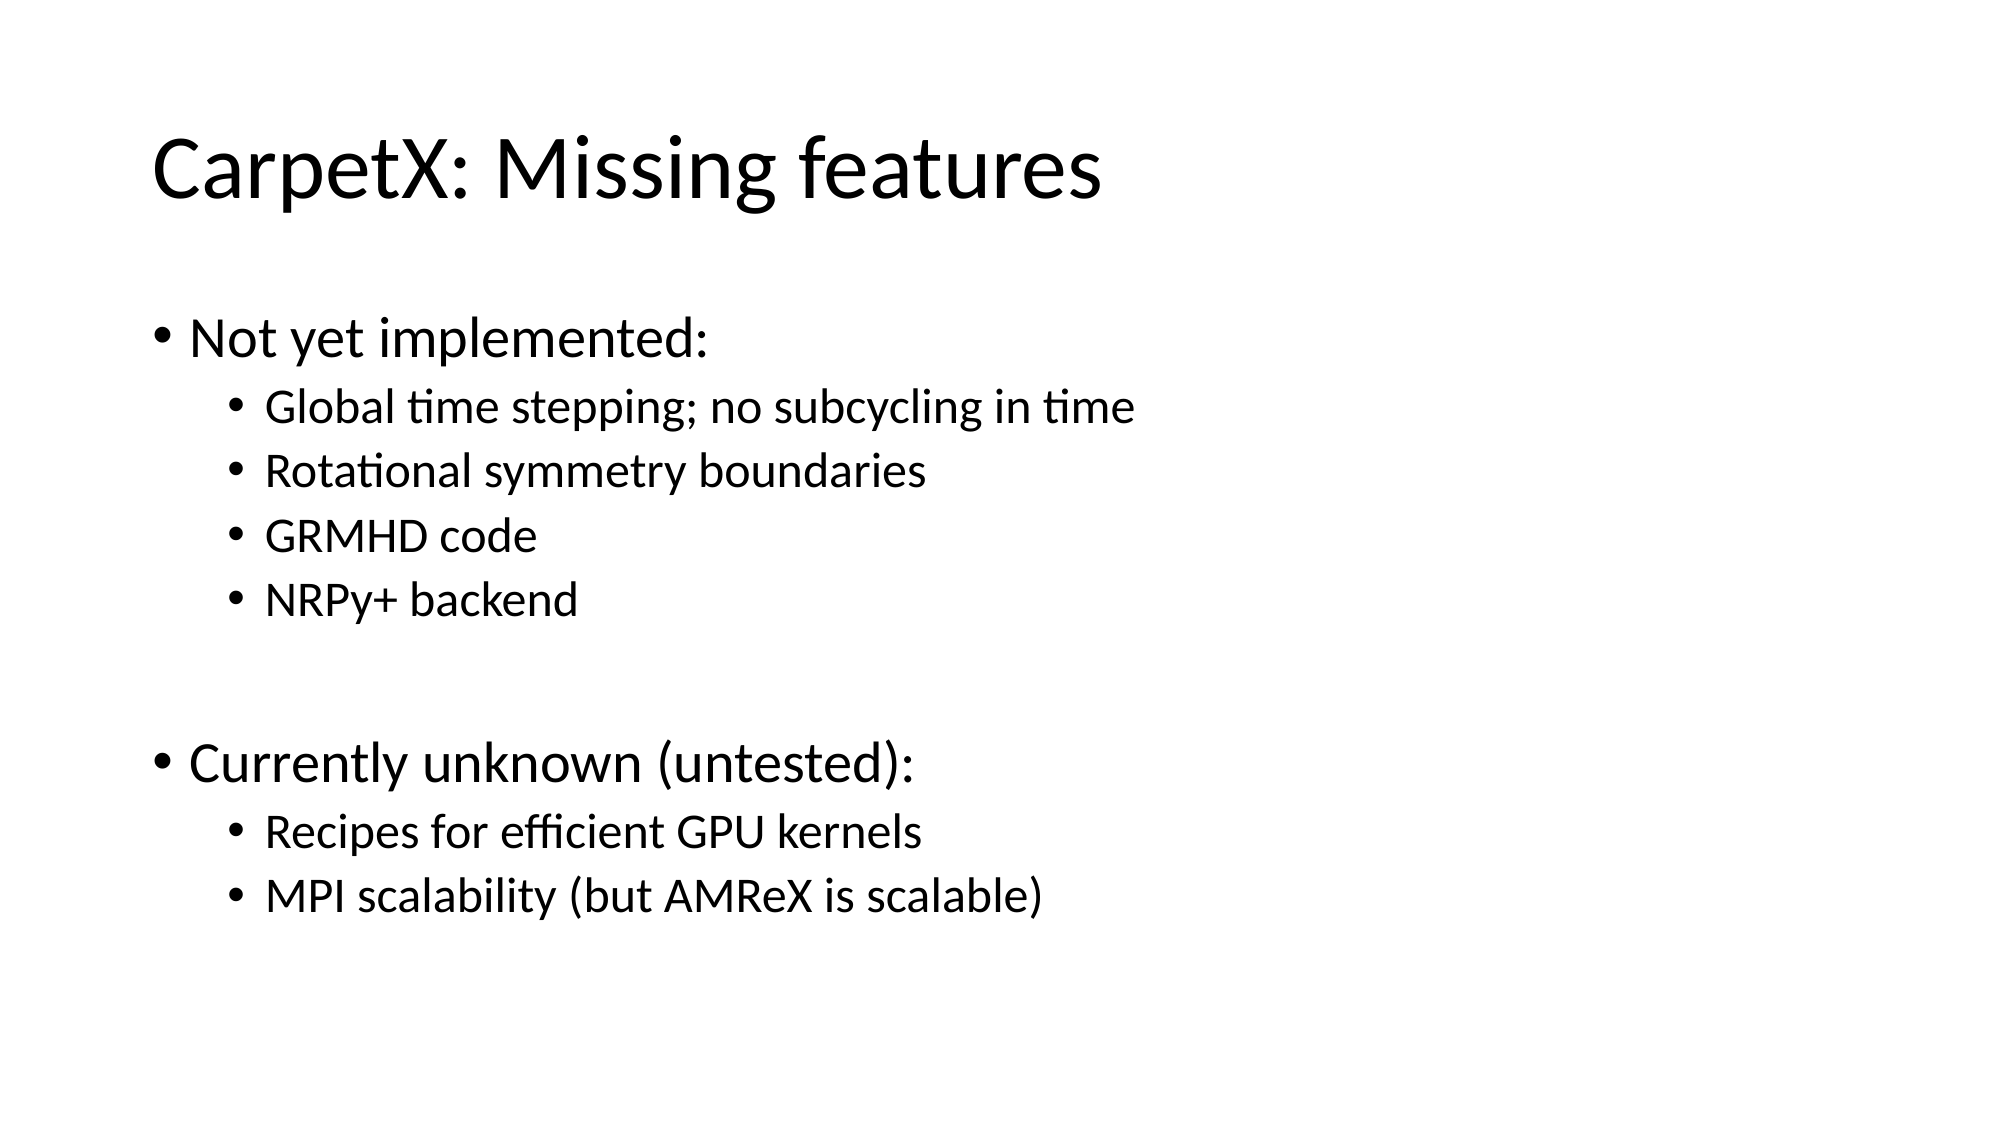

# CarpetX: Missing features
Not yet implemented:
Global time stepping; no subcycling in time
Rotational symmetry boundaries
GRMHD code
NRPy+ backend

Currently unknown (untested):
Recipes for efficient GPU kernels
MPI scalability (but AMReX is scalable)